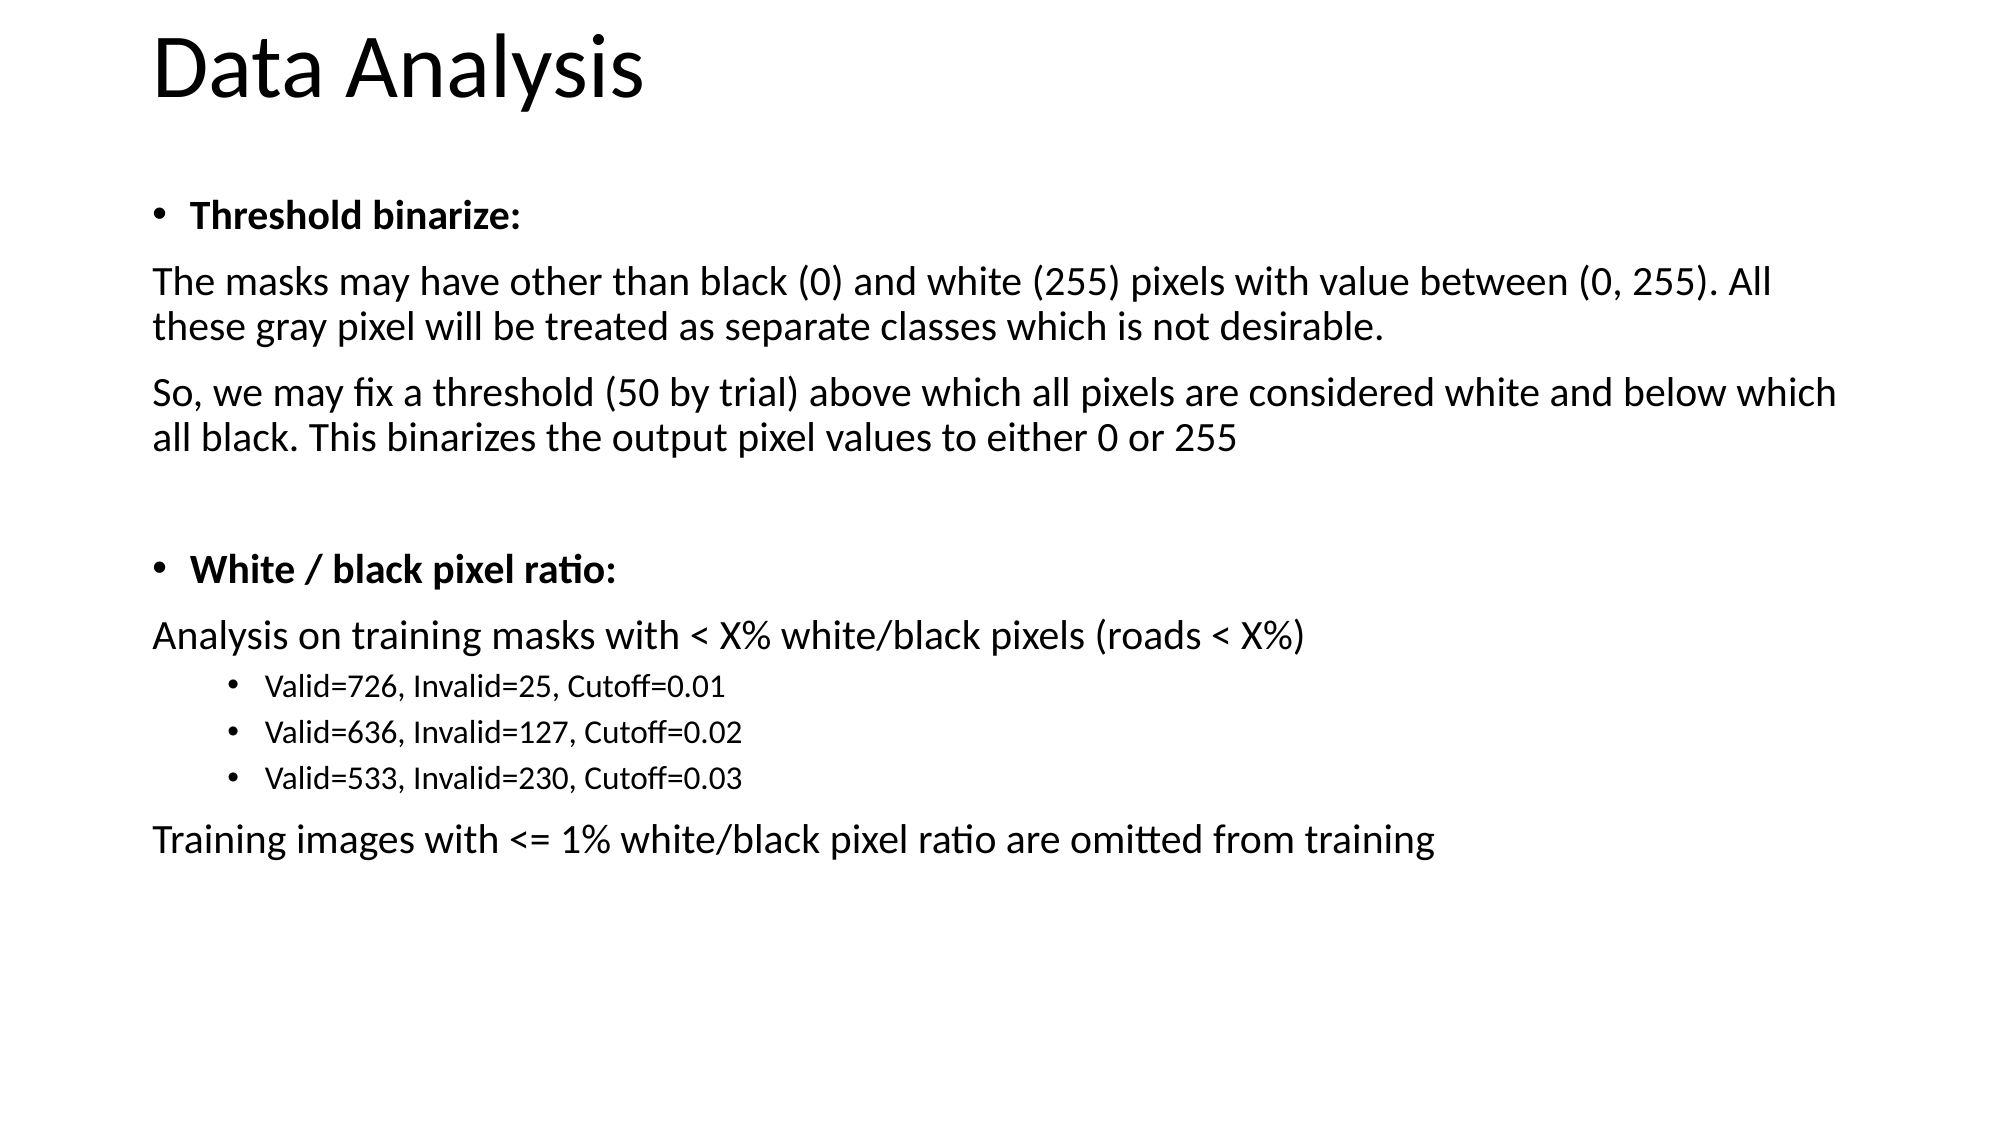

Data Analysis
Threshold binarize:
The masks may have other than black (0) and white (255) pixels with value between (0, 255). All these gray pixel will be treated as separate classes which is not desirable.
So, we may fix a threshold (50 by trial) above which all pixels are considered white and below which all black. This binarizes the output pixel values to either 0 or 255

White / black pixel ratio:
Analysis on training masks with < X% white/black pixels (roads < X%)
Valid=726, Invalid=25, Cutoff=0.01
Valid=636, Invalid=127, Cutoff=0.02
Valid=533, Invalid=230, Cutoff=0.03
Training images with <= 1% white/black pixel ratio are omitted from training